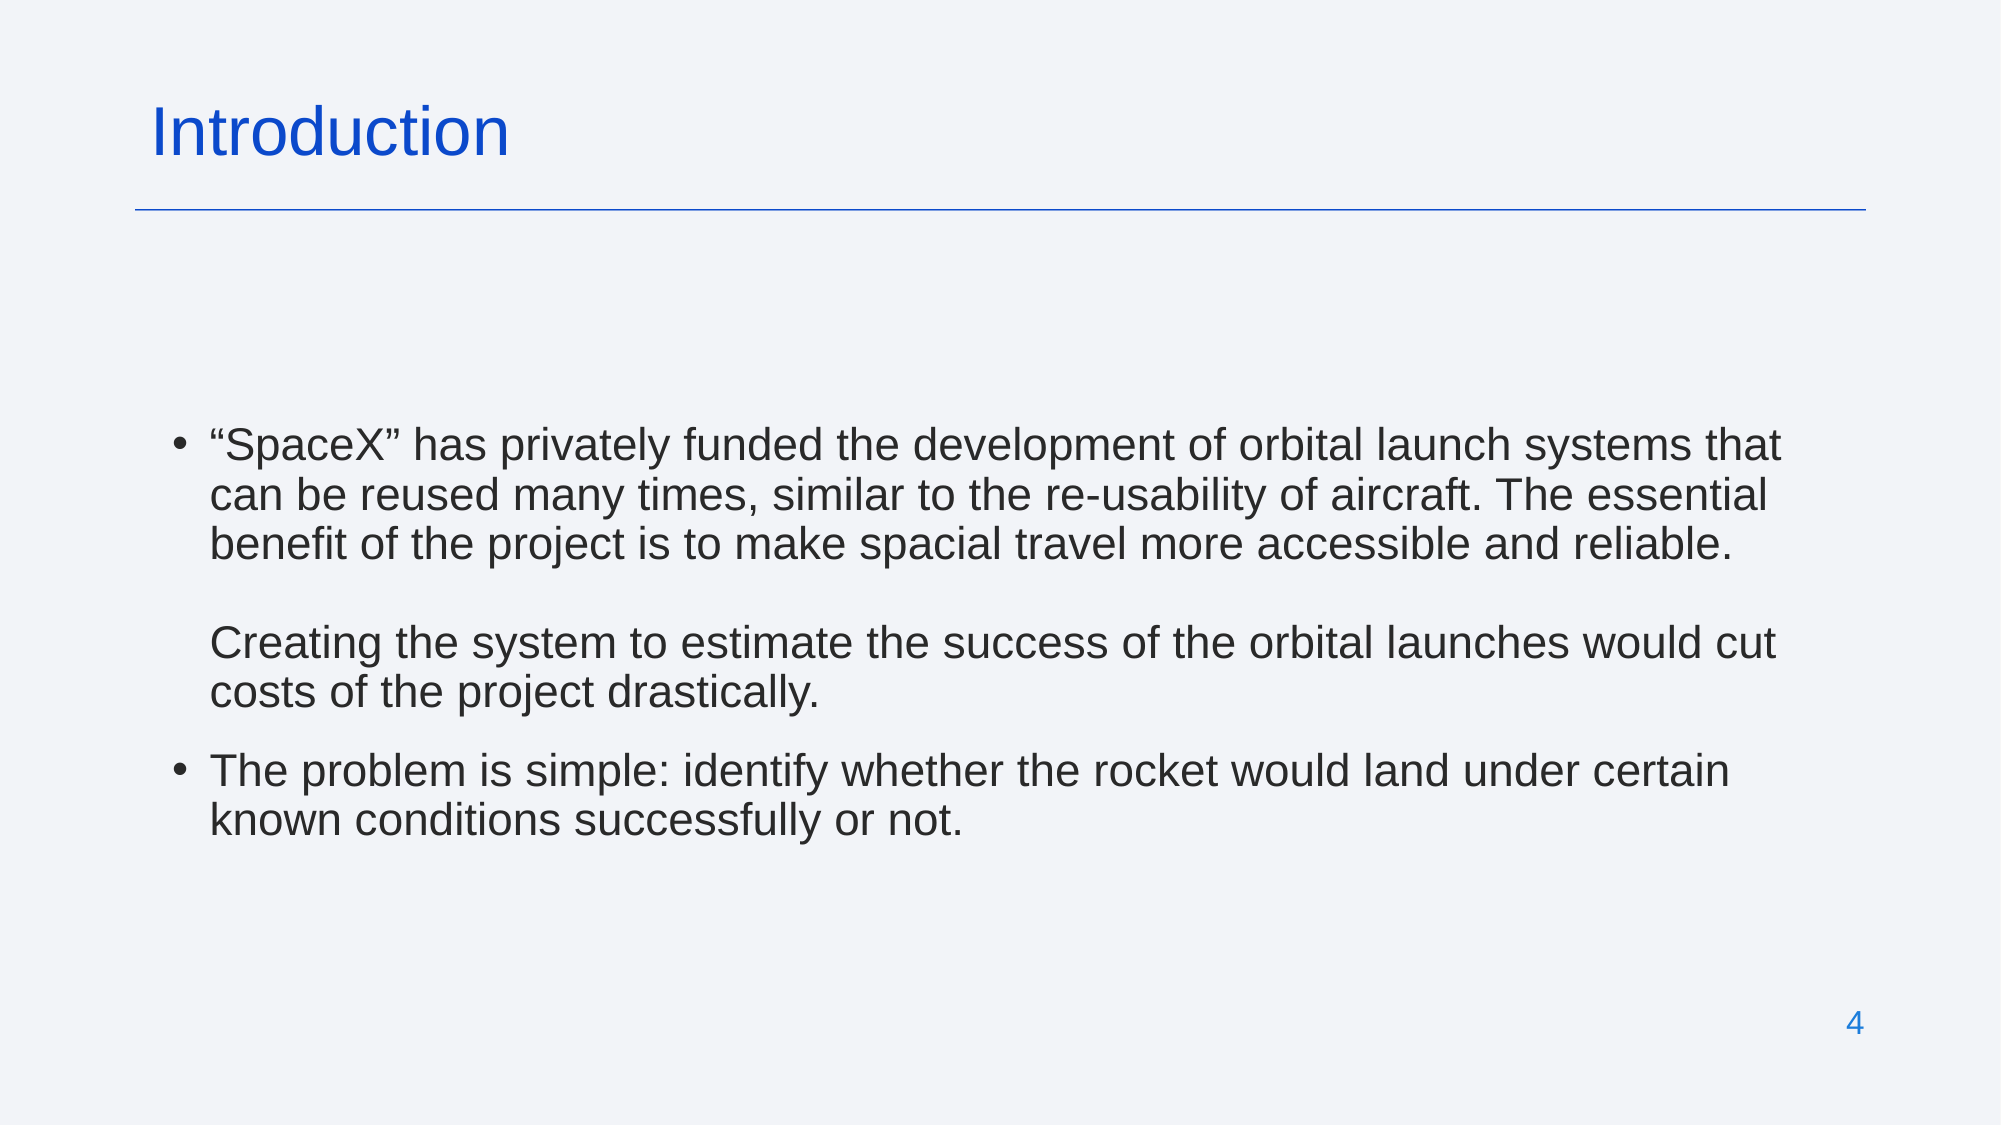

Introduction
“SpaceX” has privately funded the development of orbital launch systems that can be reused many times, similar to the re-usability of aircraft. The essential benefit of the project is to make spacial travel more accessible and reliable.
Creating the system to estimate the success of the orbital launches would cut costs of the project drastically.
The problem is simple: identify whether the rocket would land under certain known conditions successfully or not.
4